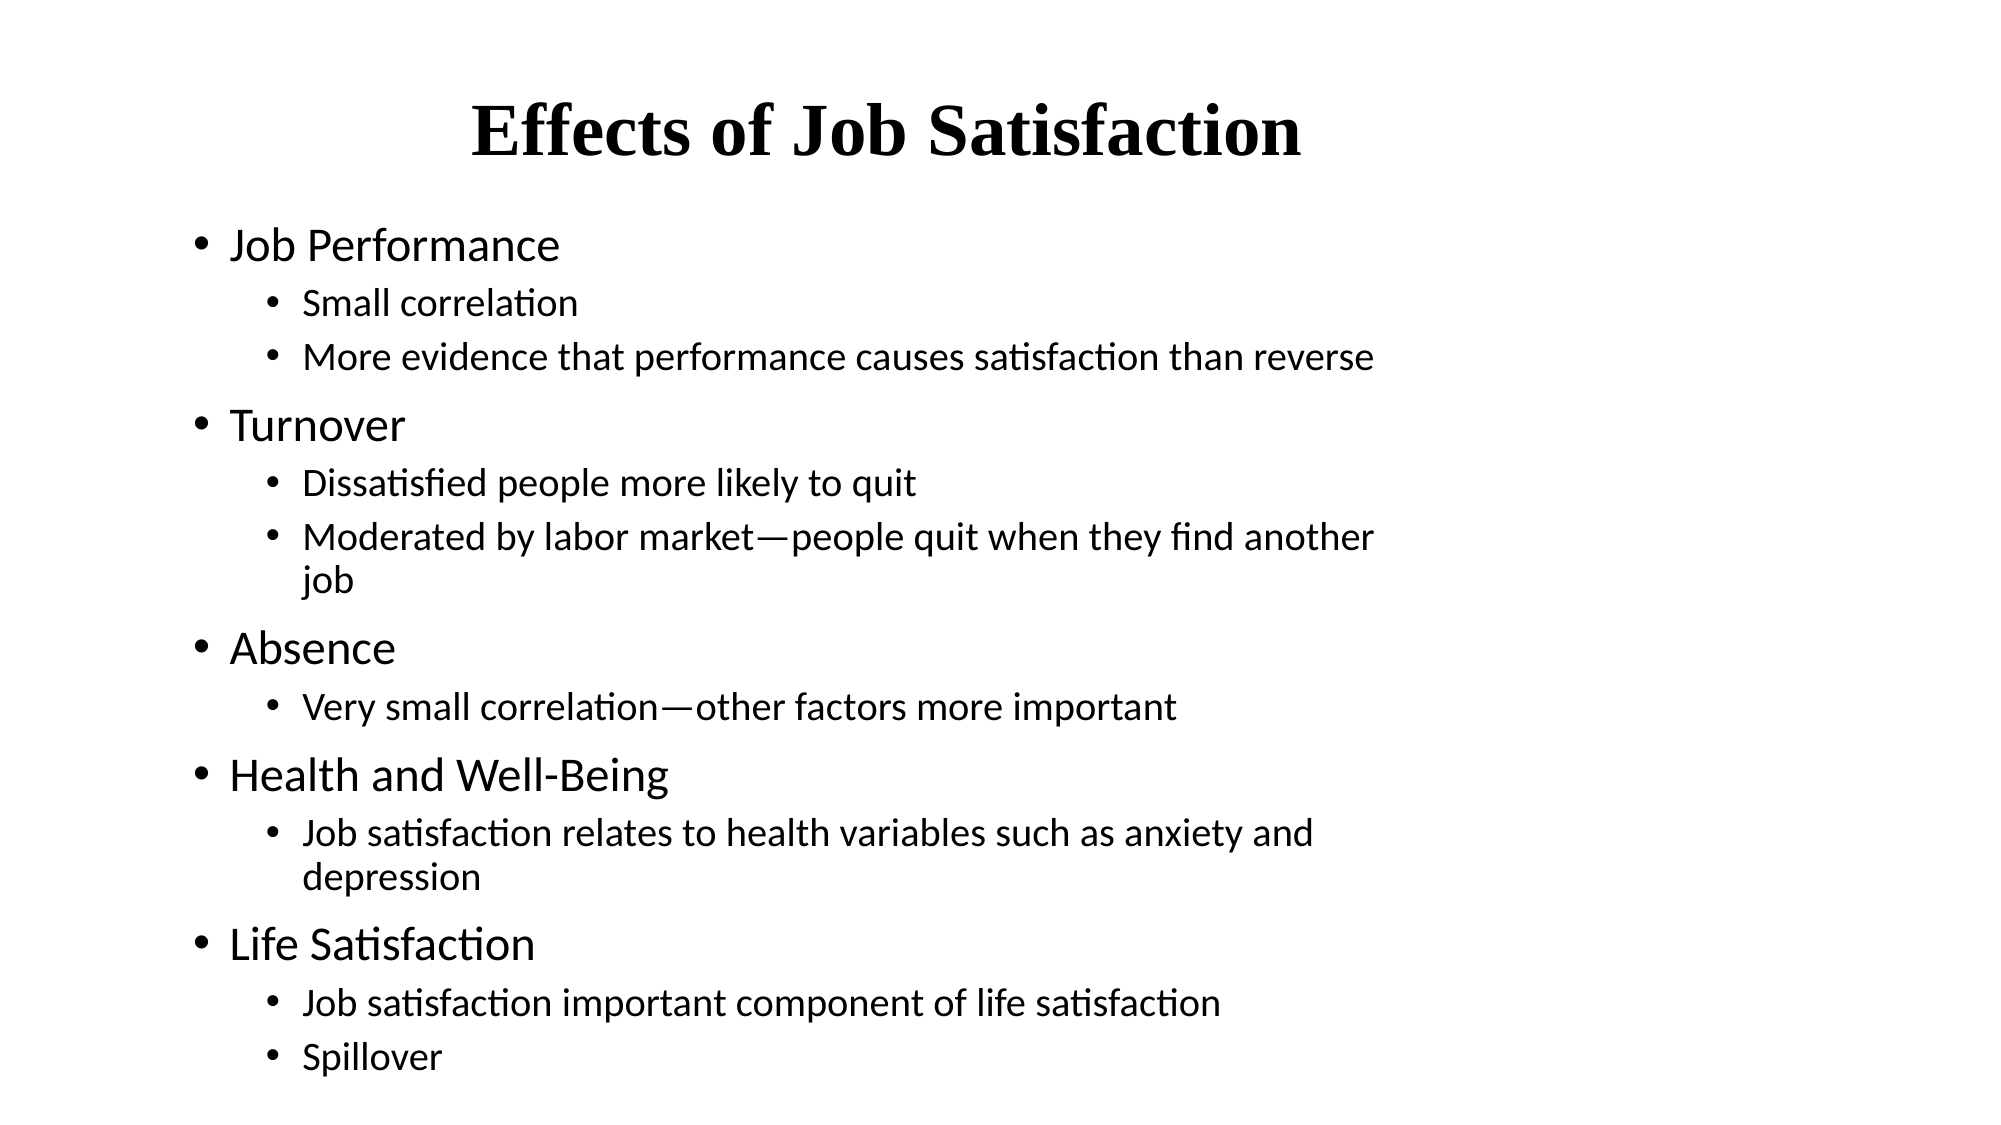

# Effects of Job Satisfaction
Job Performance
Small correlation
More evidence that performance causes satisfaction than reverse
Turnover
Dissatisfied people more likely to quit
Moderated by labor market—people quit when they find another job
Absence
Very small correlation—other factors more important
Health and Well-Being
Job satisfaction relates to health variables such as anxiety and depression
Life Satisfaction
Job satisfaction important component of life satisfaction
Spillover